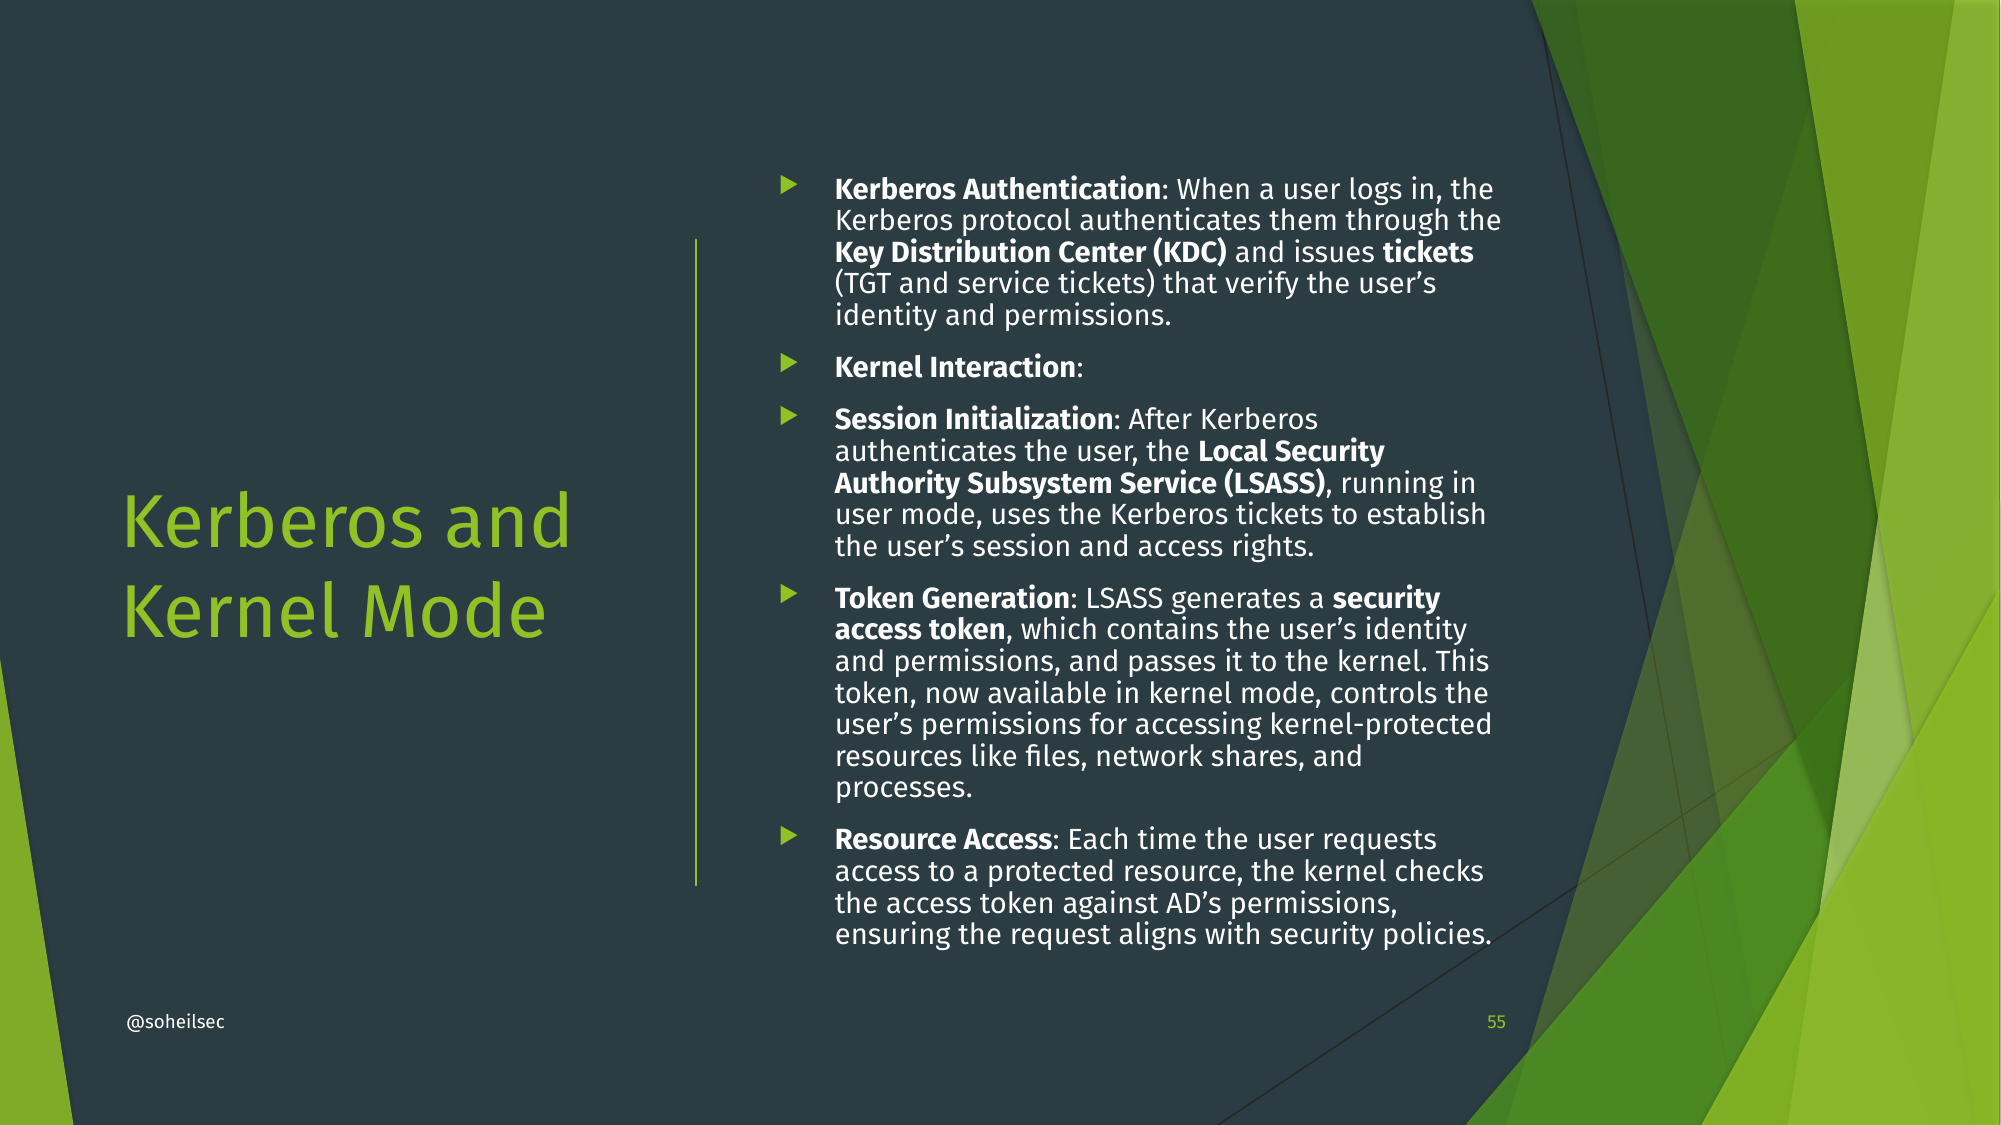

# Kerberos and Kernel Mode
Kerberos Authentication: When a user logs in, the Kerberos protocol authenticates them through the Key Distribution Center (KDC) and issues tickets (TGT and service tickets) that verify the user’s identity and permissions.
Kernel Interaction:
Session Initialization: After Kerberos authenticates the user, the Local Security Authority Subsystem Service (LSASS), running in user mode, uses the Kerberos tickets to establish the user’s session and access rights.
Token Generation: LSASS generates a security access token, which contains the user’s identity and permissions, and passes it to the kernel. This token, now available in kernel mode, controls the user’s permissions for accessing kernel-protected resources like files, network shares, and processes.
Resource Access: Each time the user requests access to a protected resource, the kernel checks the access token against AD’s permissions, ensuring the request aligns with security policies.
@soheilsec
55